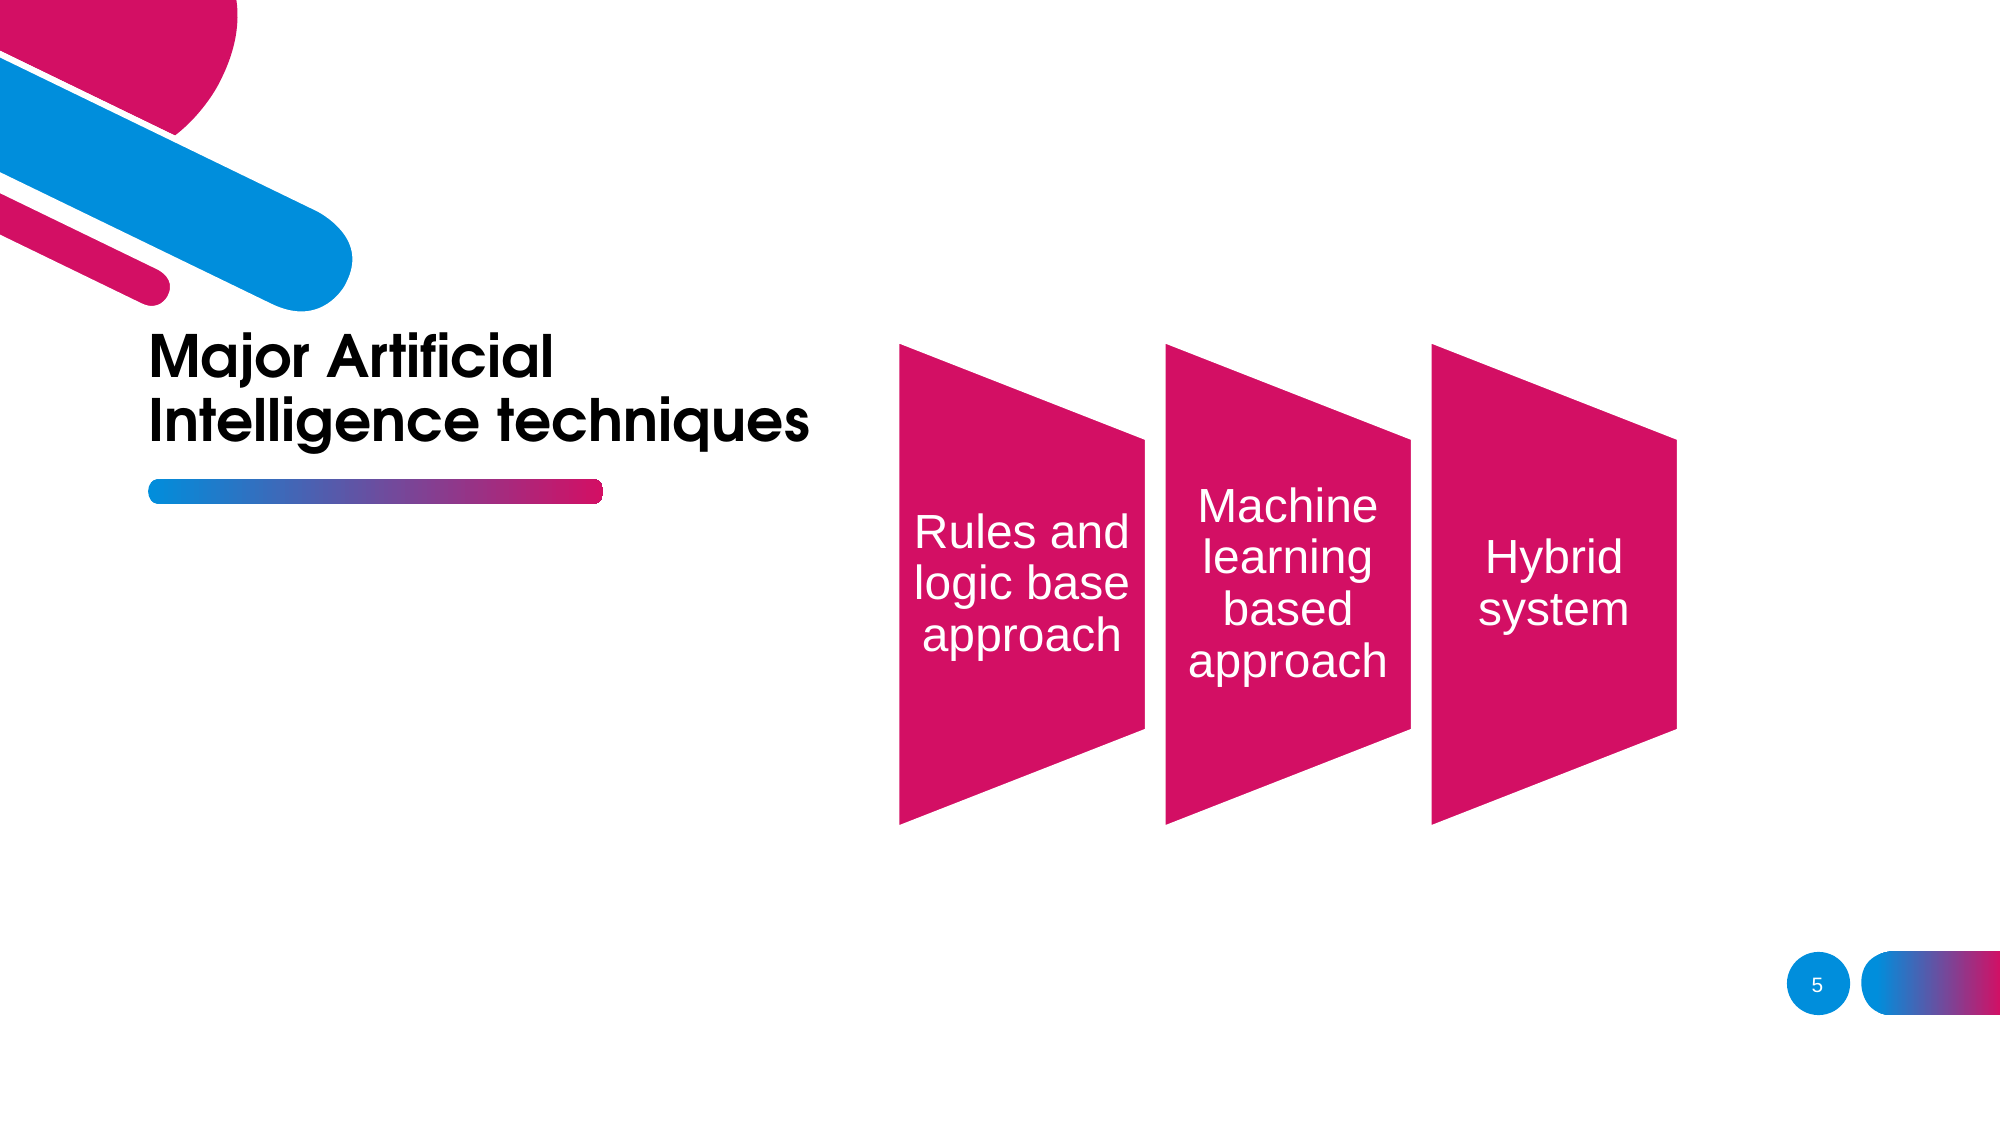

Rules and logic base approach
Machine learning based approach
Hybrid system
# Major Artificial Intelligence techniques
5